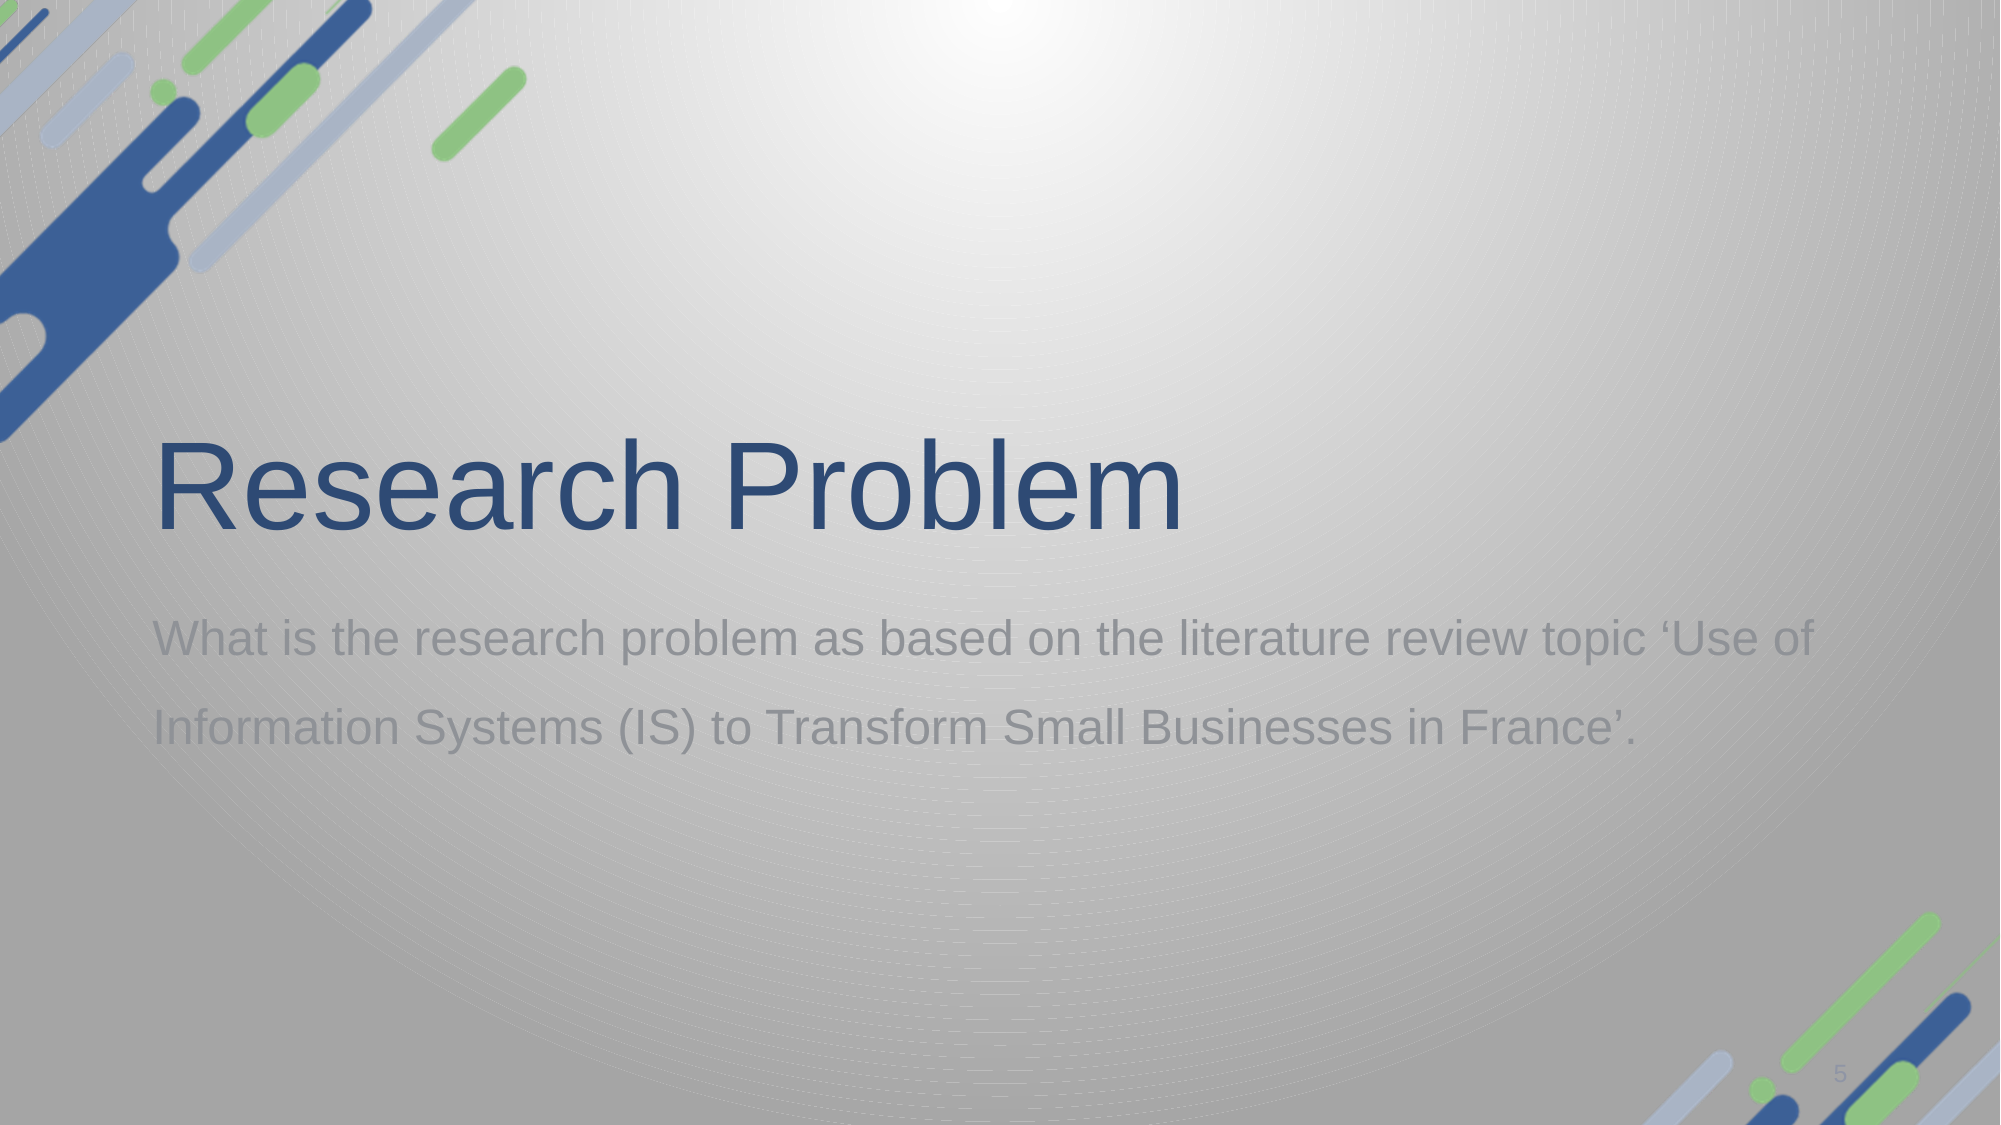

Research Problem
What is the research problem as based on the literature review topic ‘Use of Information Systems (IS) to Transform Small Businesses in France’.
5